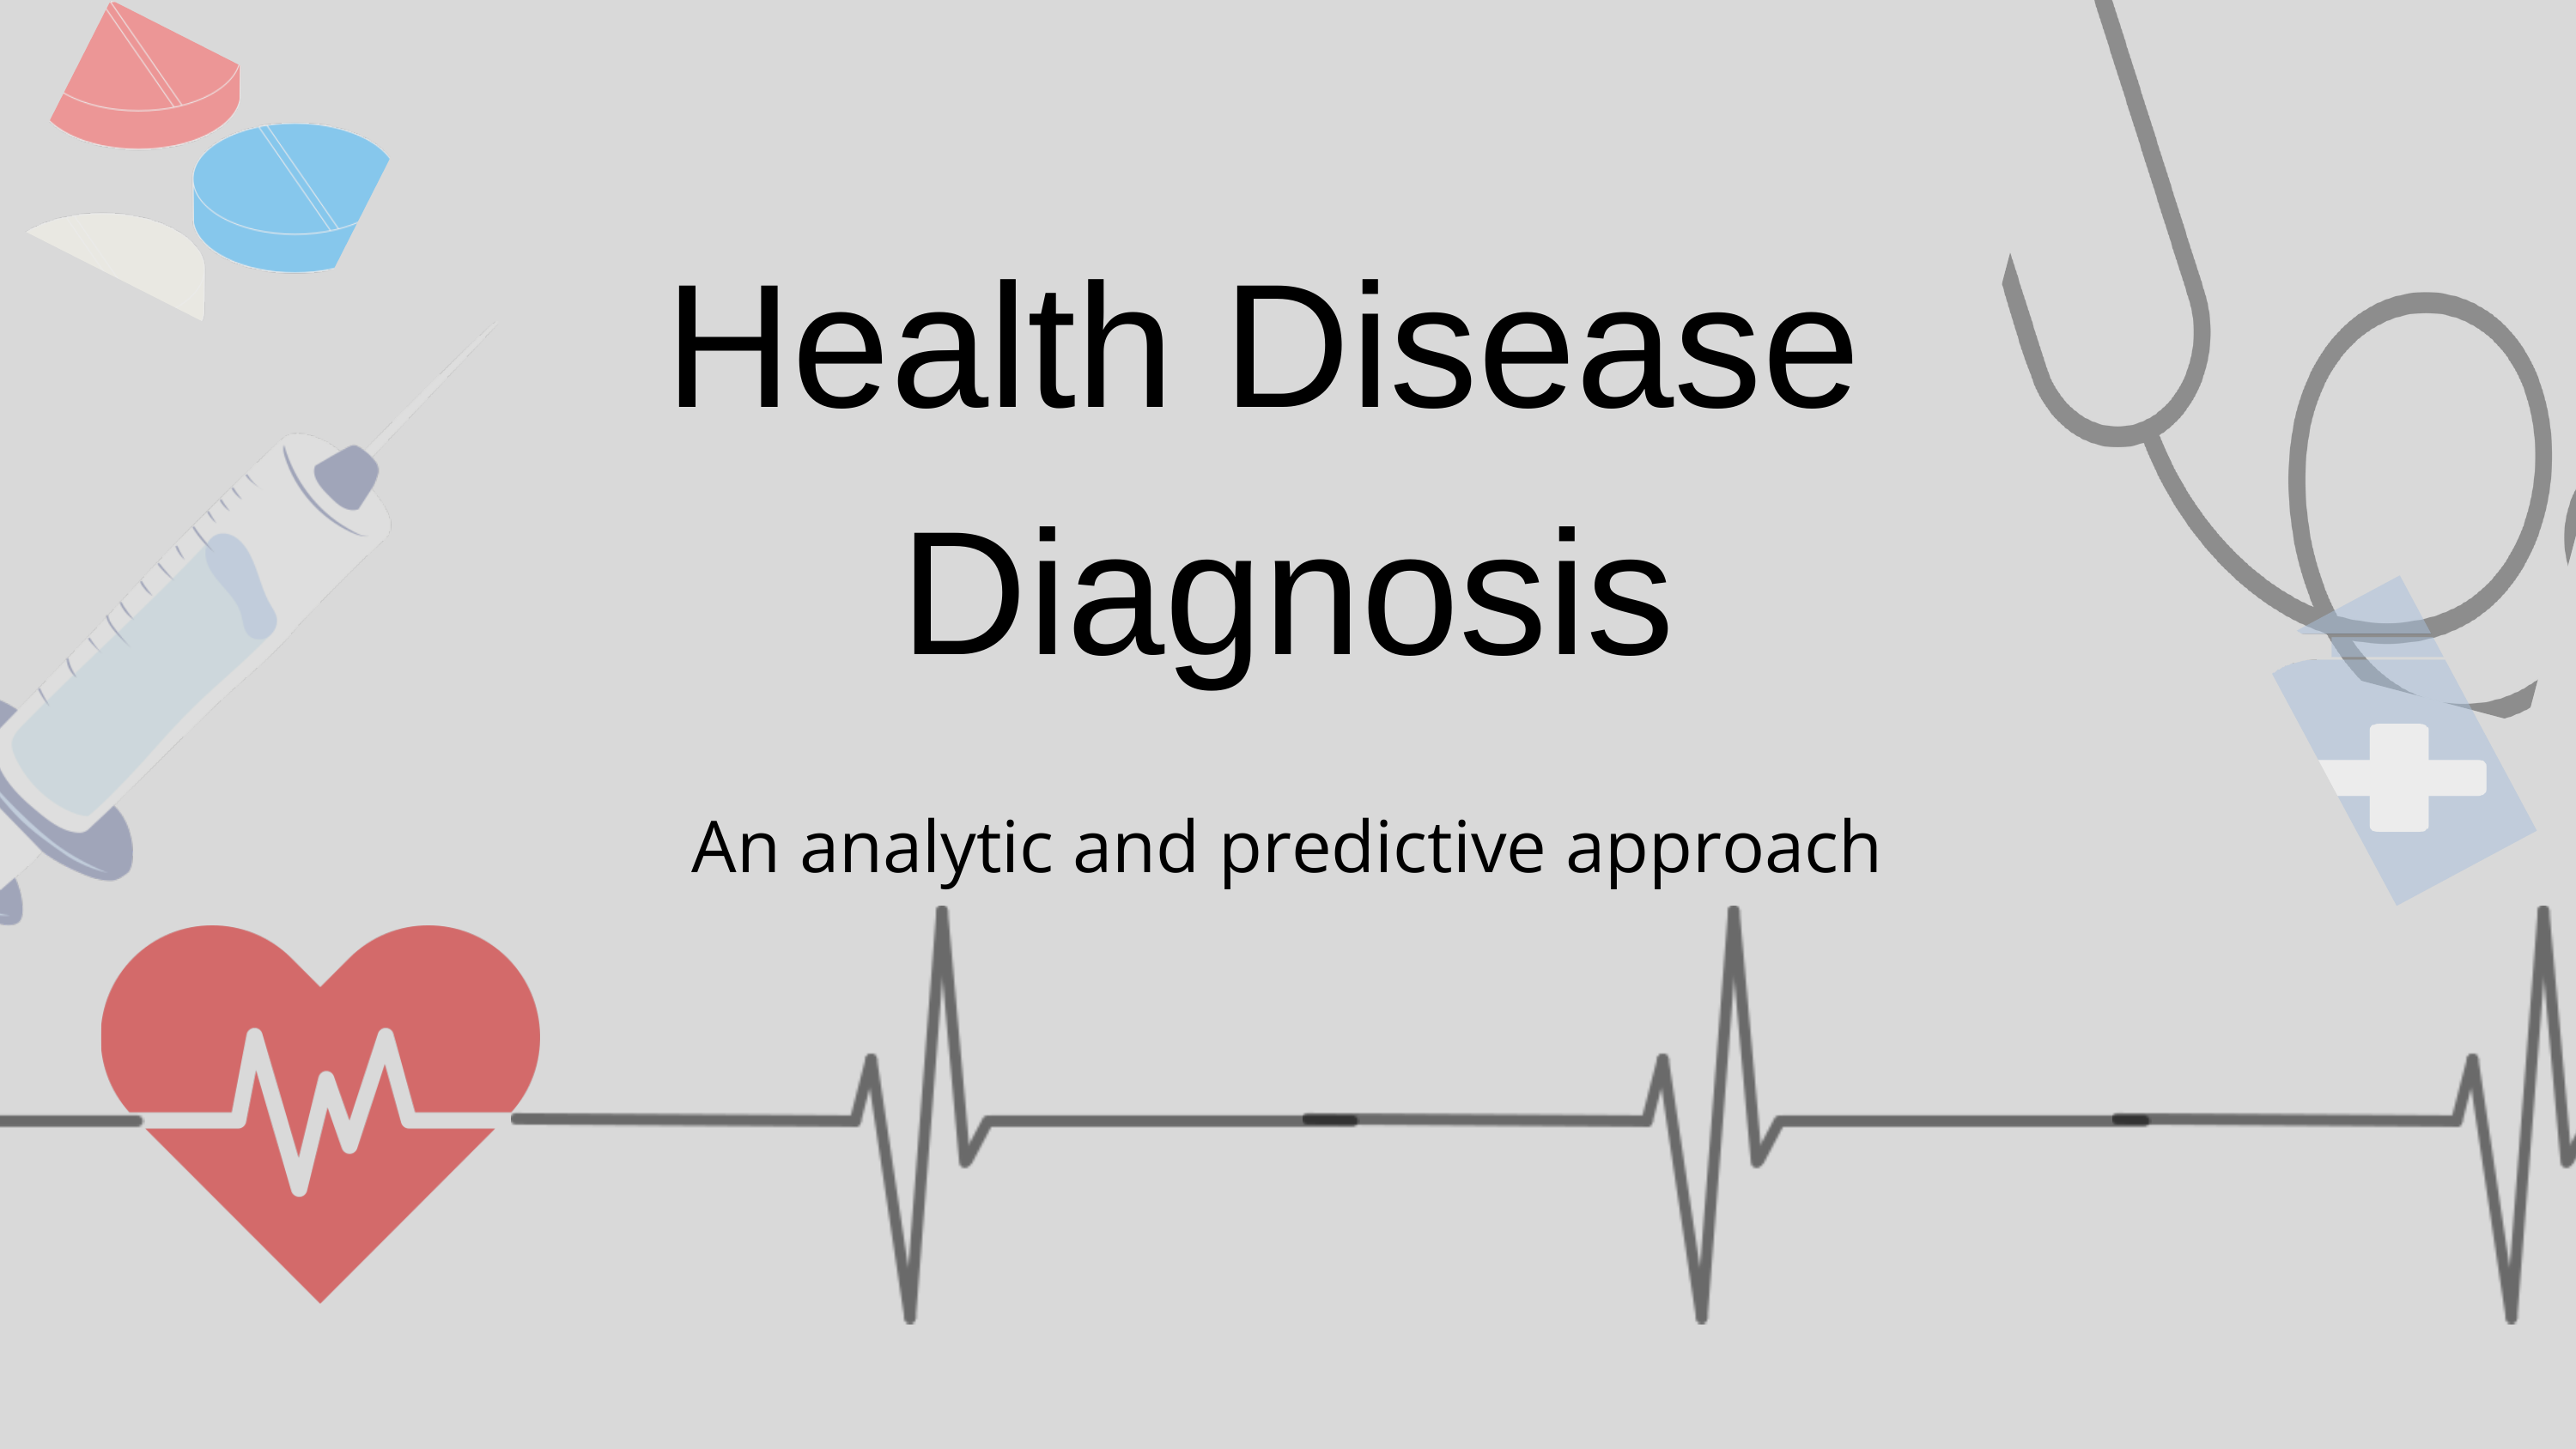

Health Disease
Diagnosis

An analytic and predictive approach